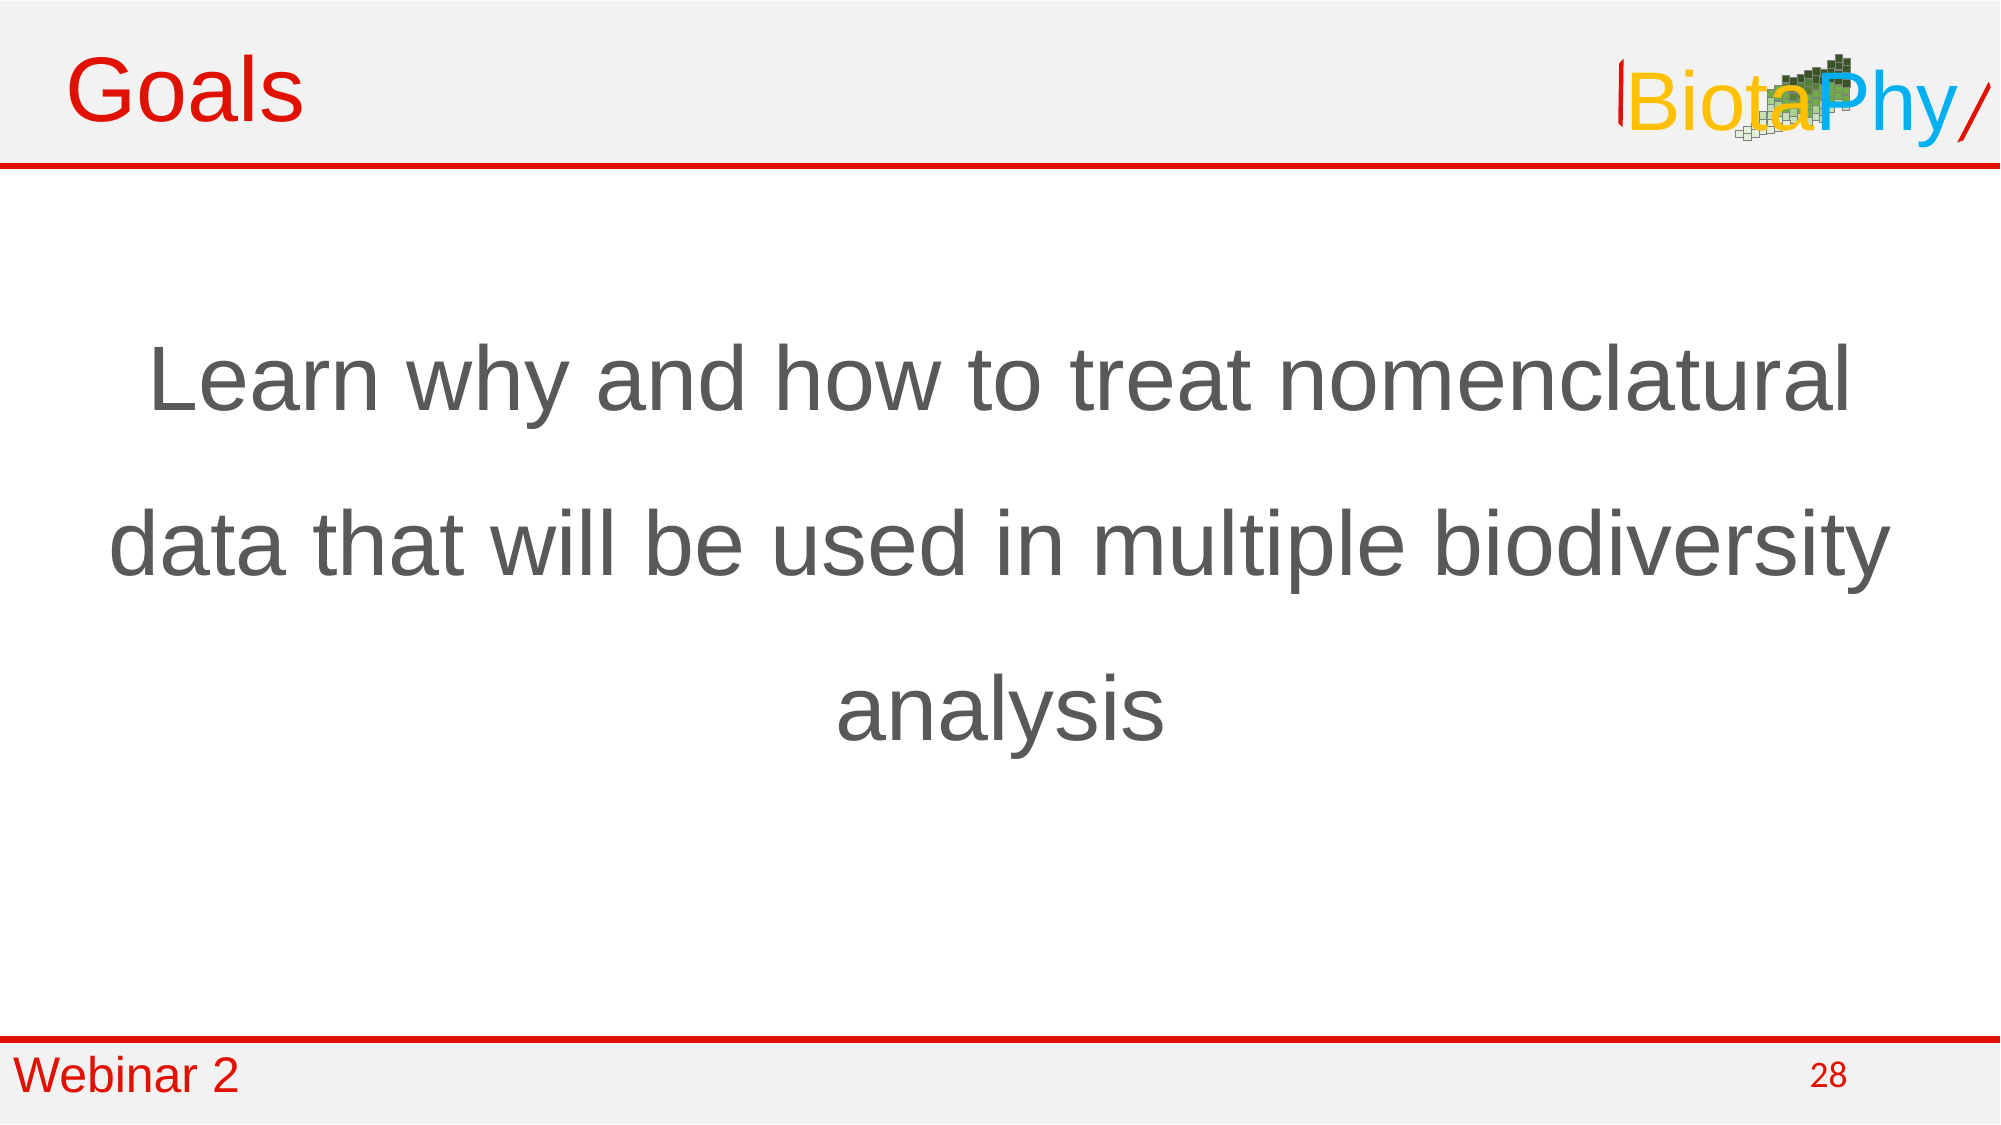

Goals
BiotaPhy

Learn why and how to treat nomenclatural data that will be used in multiple biodiversity analysis
Webinar 2

28